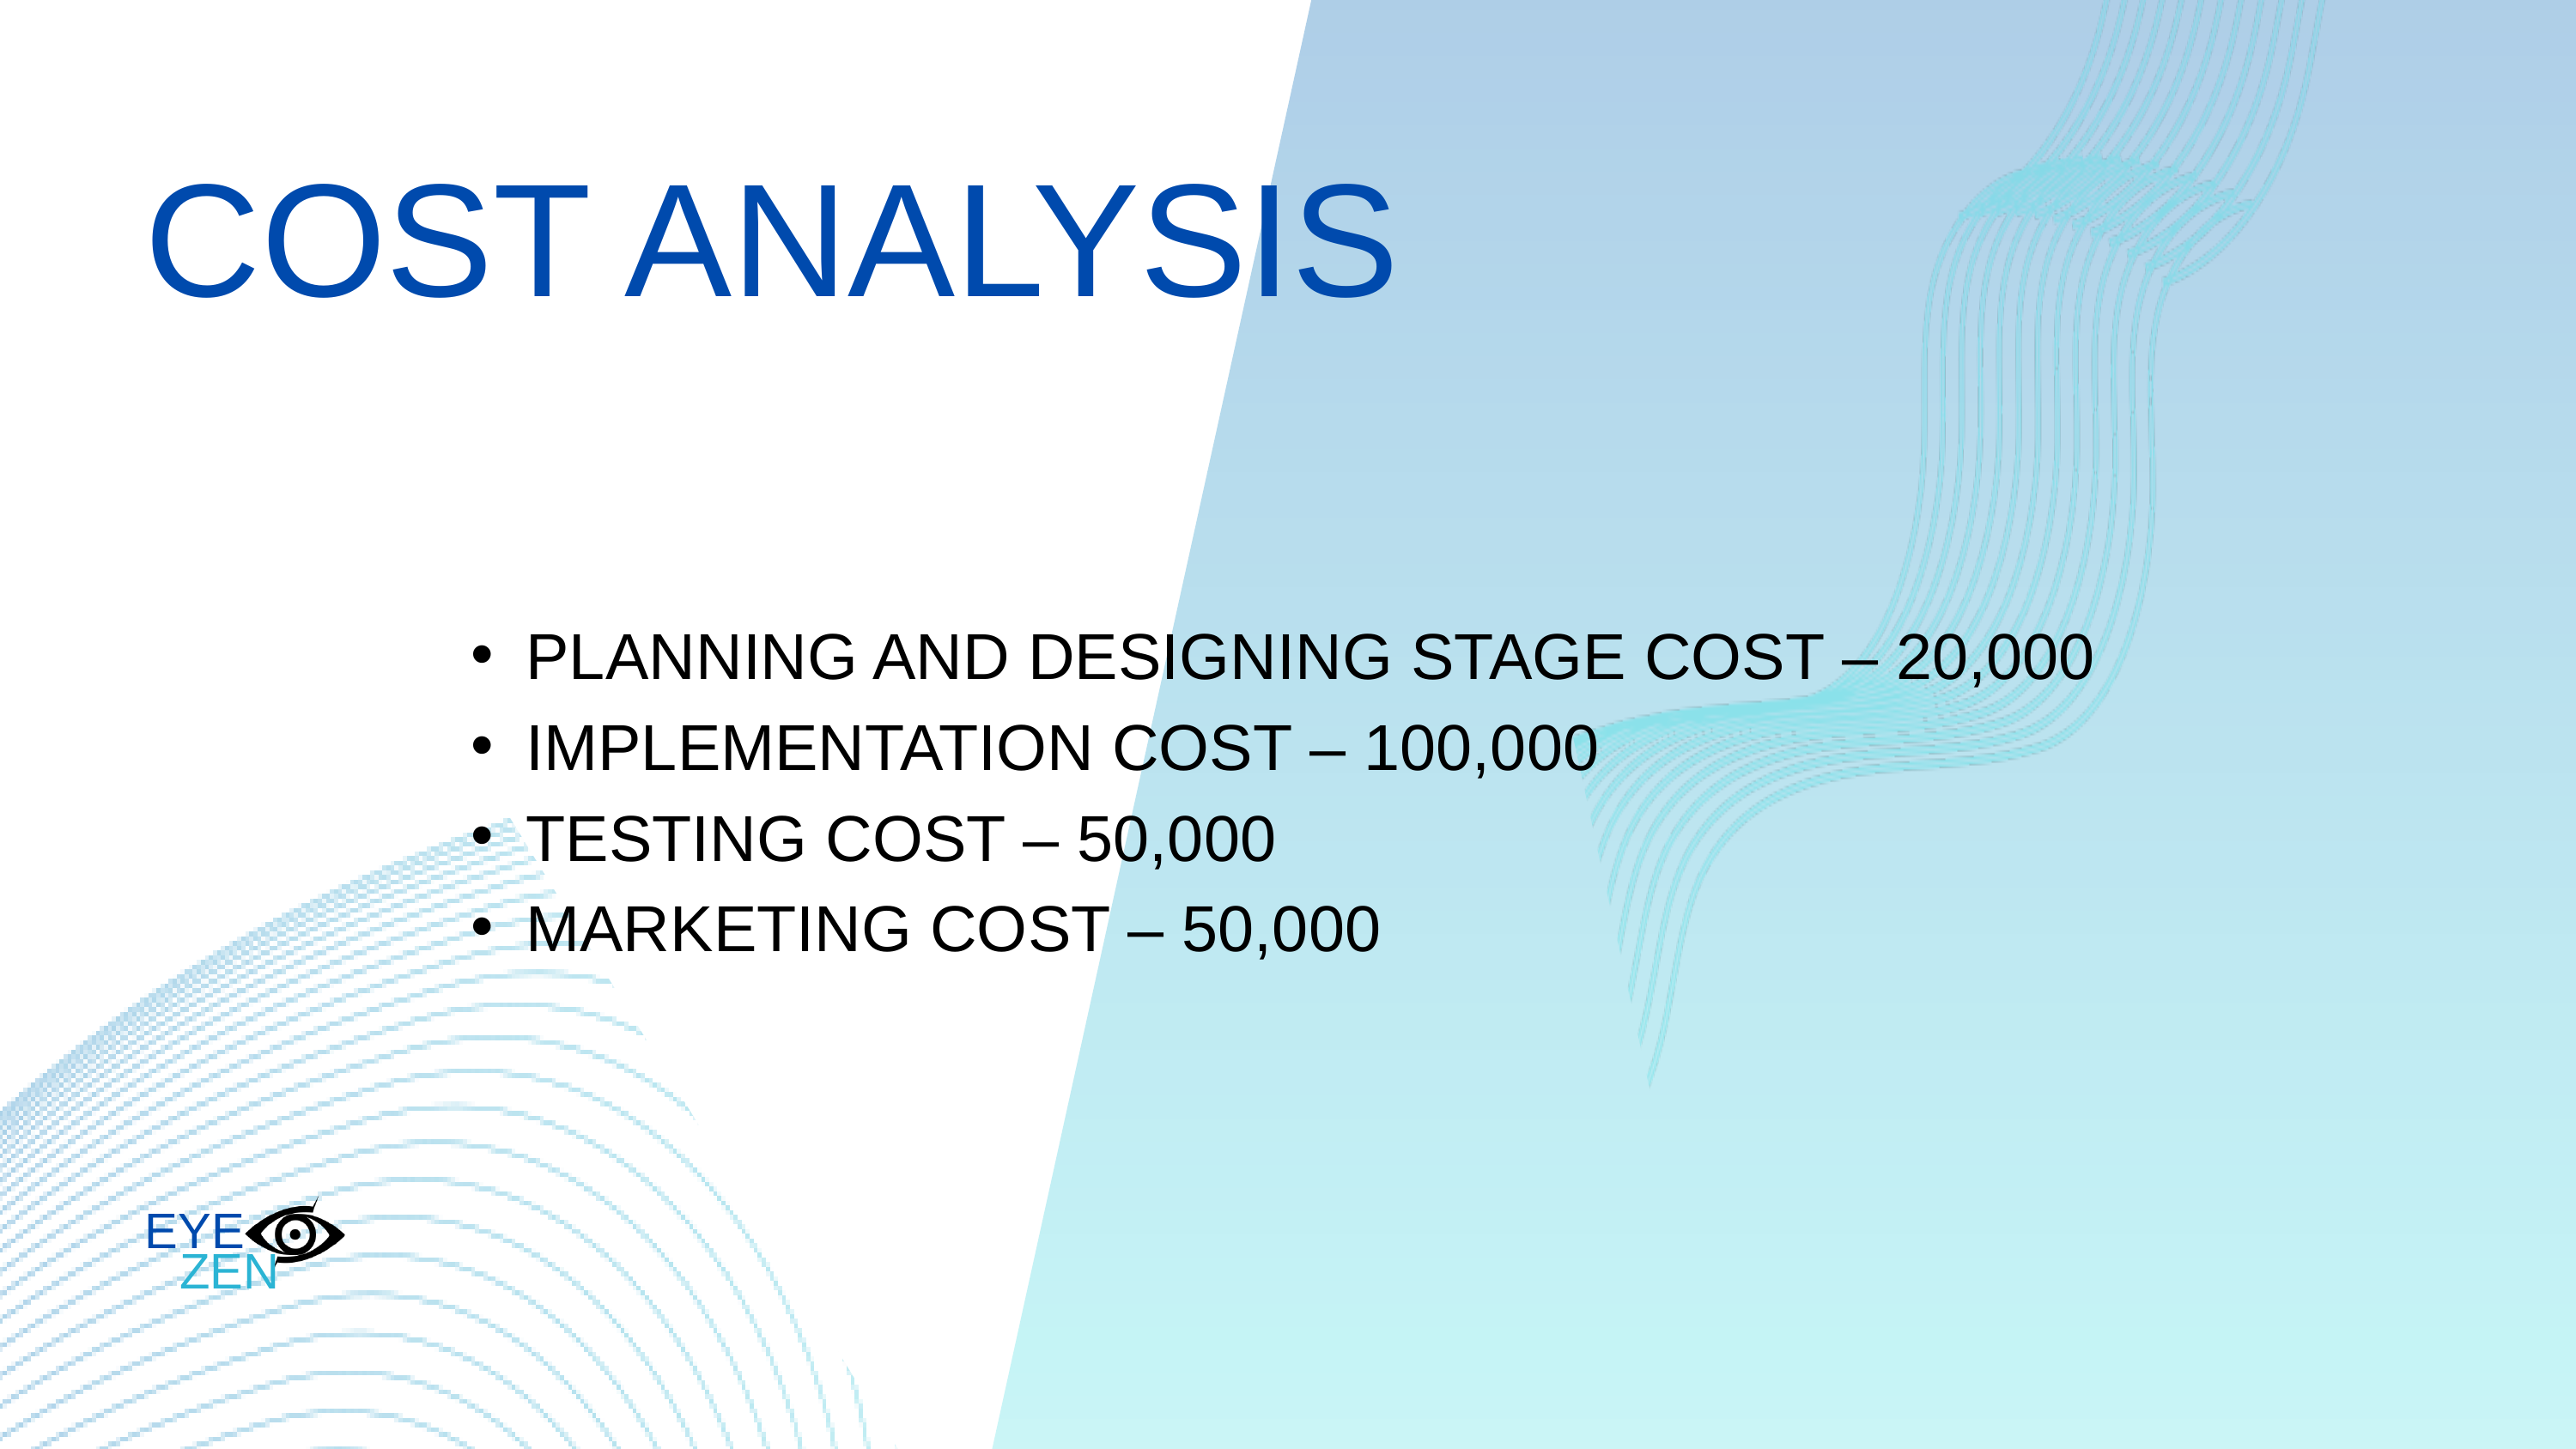

COST ANALYSIS
PLANNING AND DESIGNING STAGE COST – 20,000
IMPLEMENTATION COST – 100,000
TESTING COST – 50,000
MARKETING COST – 50,000

EYE
ZEN